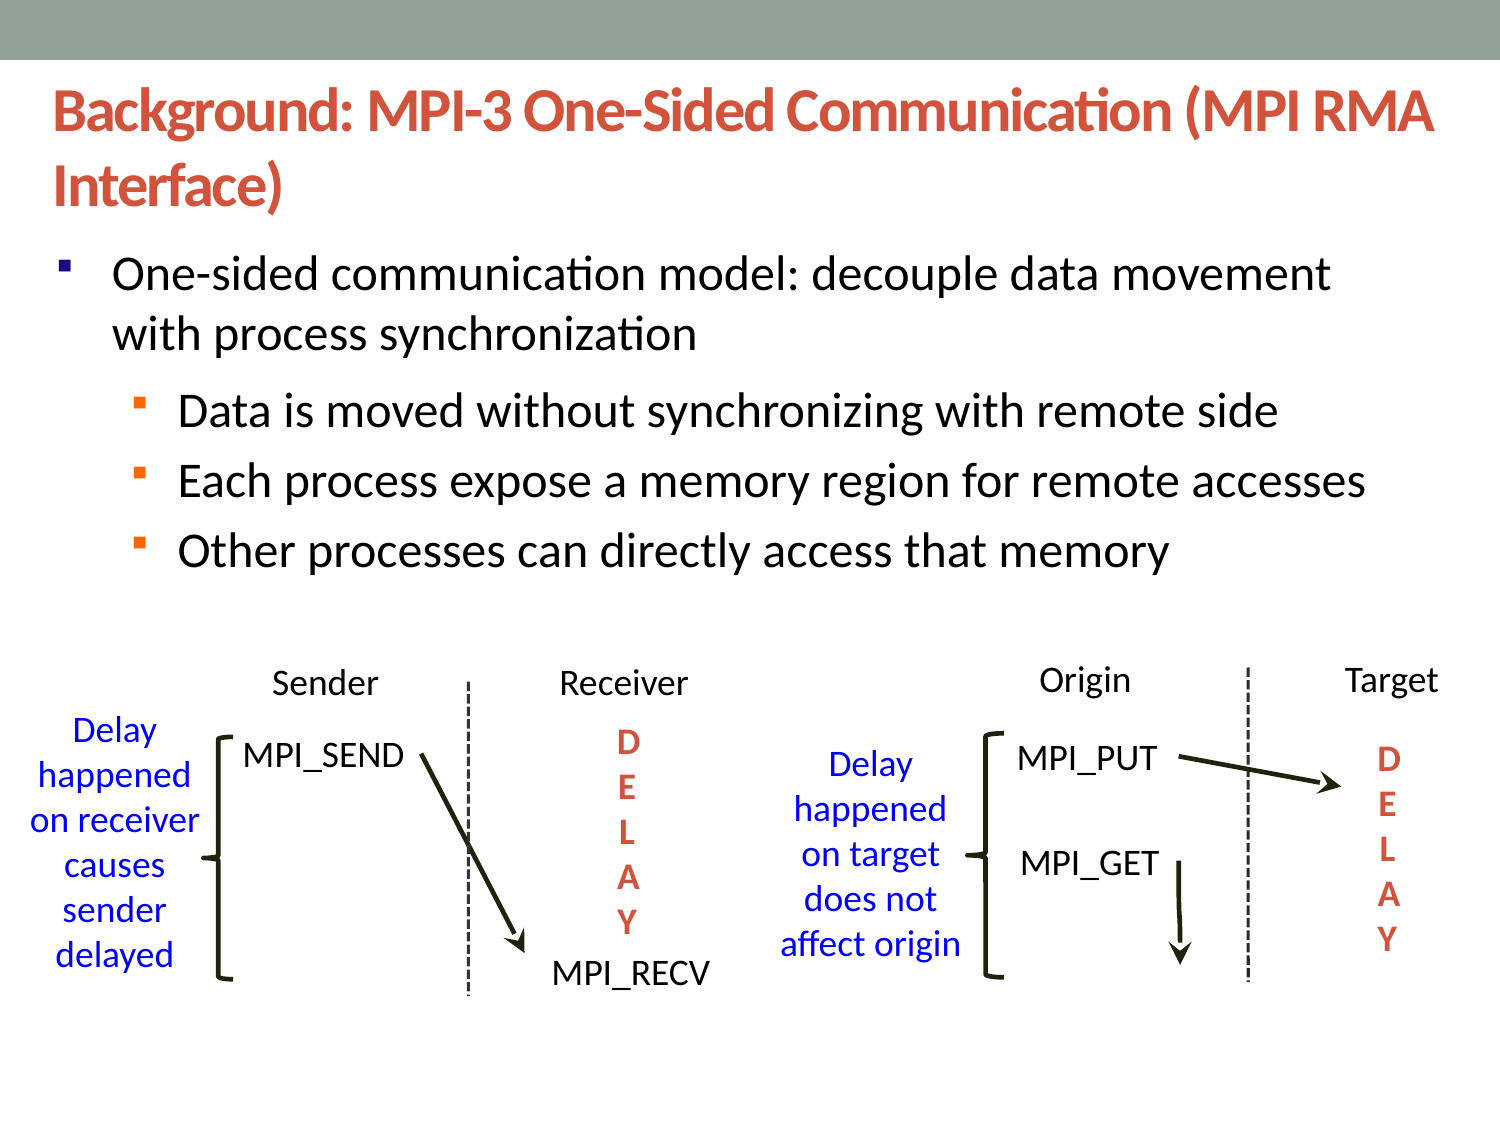

Background: MPI-3 One-Sided Communication (MPI RMA Interface)
One-sided communication model: decouple data movement with process synchronization

Data is moved without synchronizing with remote side
Each process expose a memory region for remote accesses
Other processes can directly access that memory
Origin
Target

MPI_PUT
DELAY
Delay happened on target does not affect origin

MPI_GET
Sender
Receiver

Delay happened on receiver causes sender delayed
DELAY
MPI_SEND

MPI_RECV